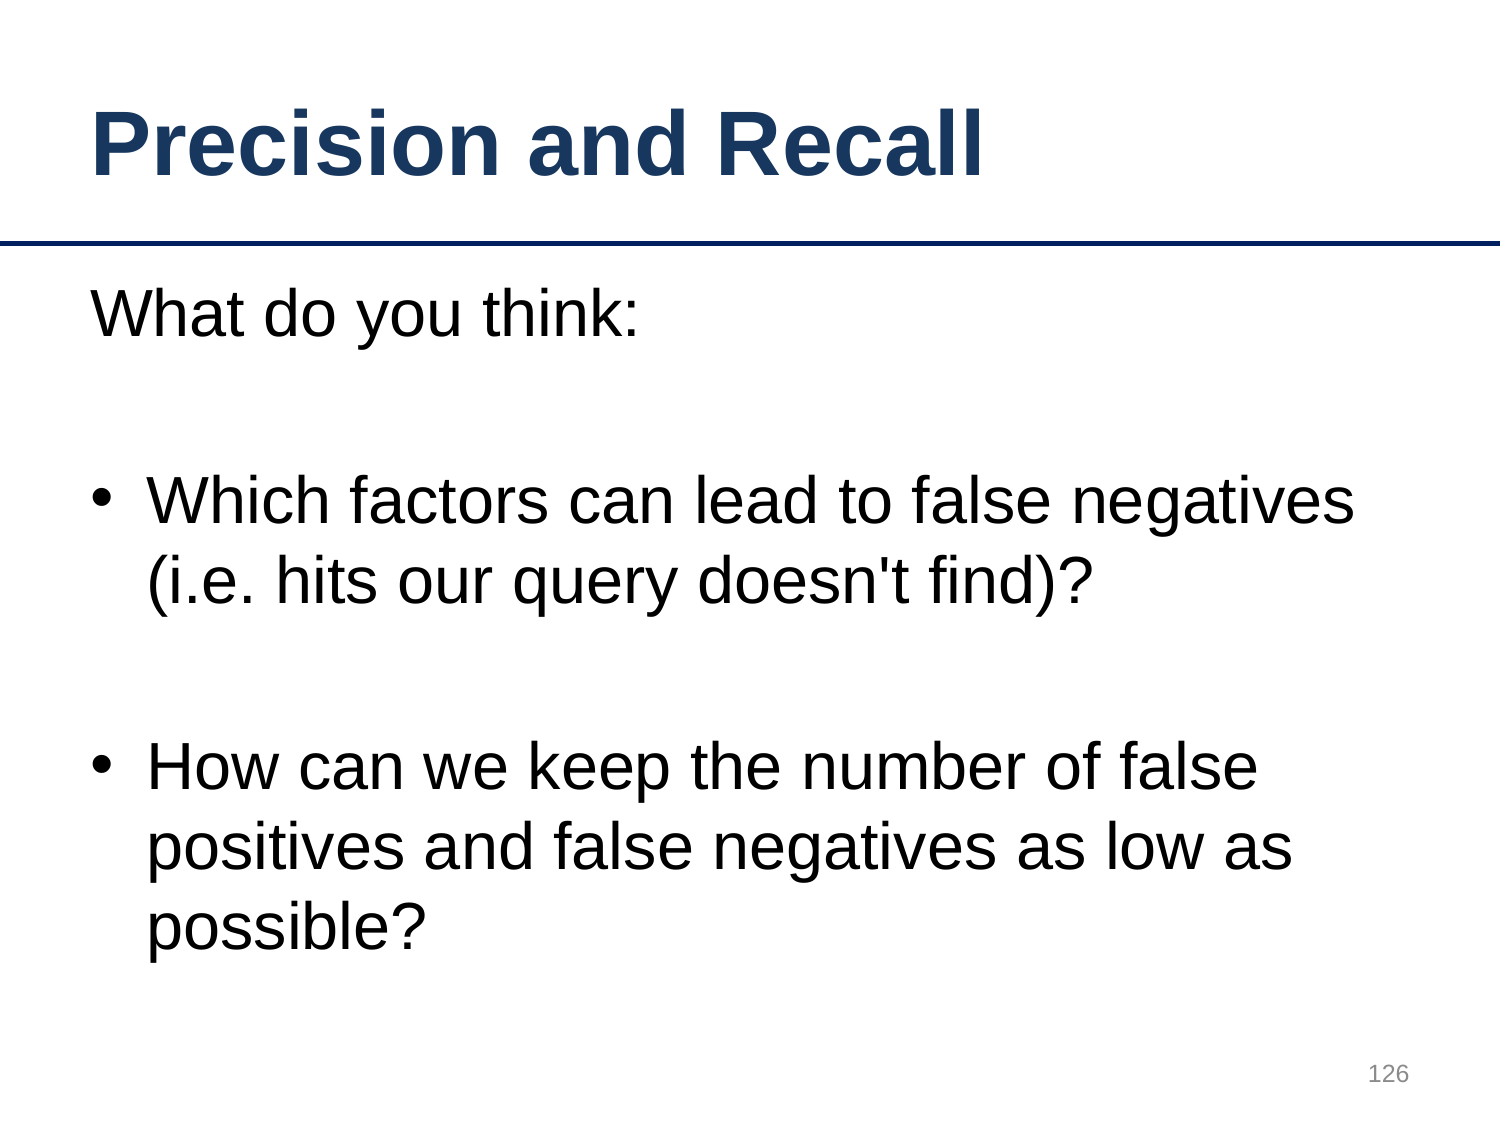

# Precision and Recall
What do you think:

Which factors can lead to false negatives (i.e. hits our query doesn't find)?

How can we keep the number of false positives and false negatives as low as possible?
126